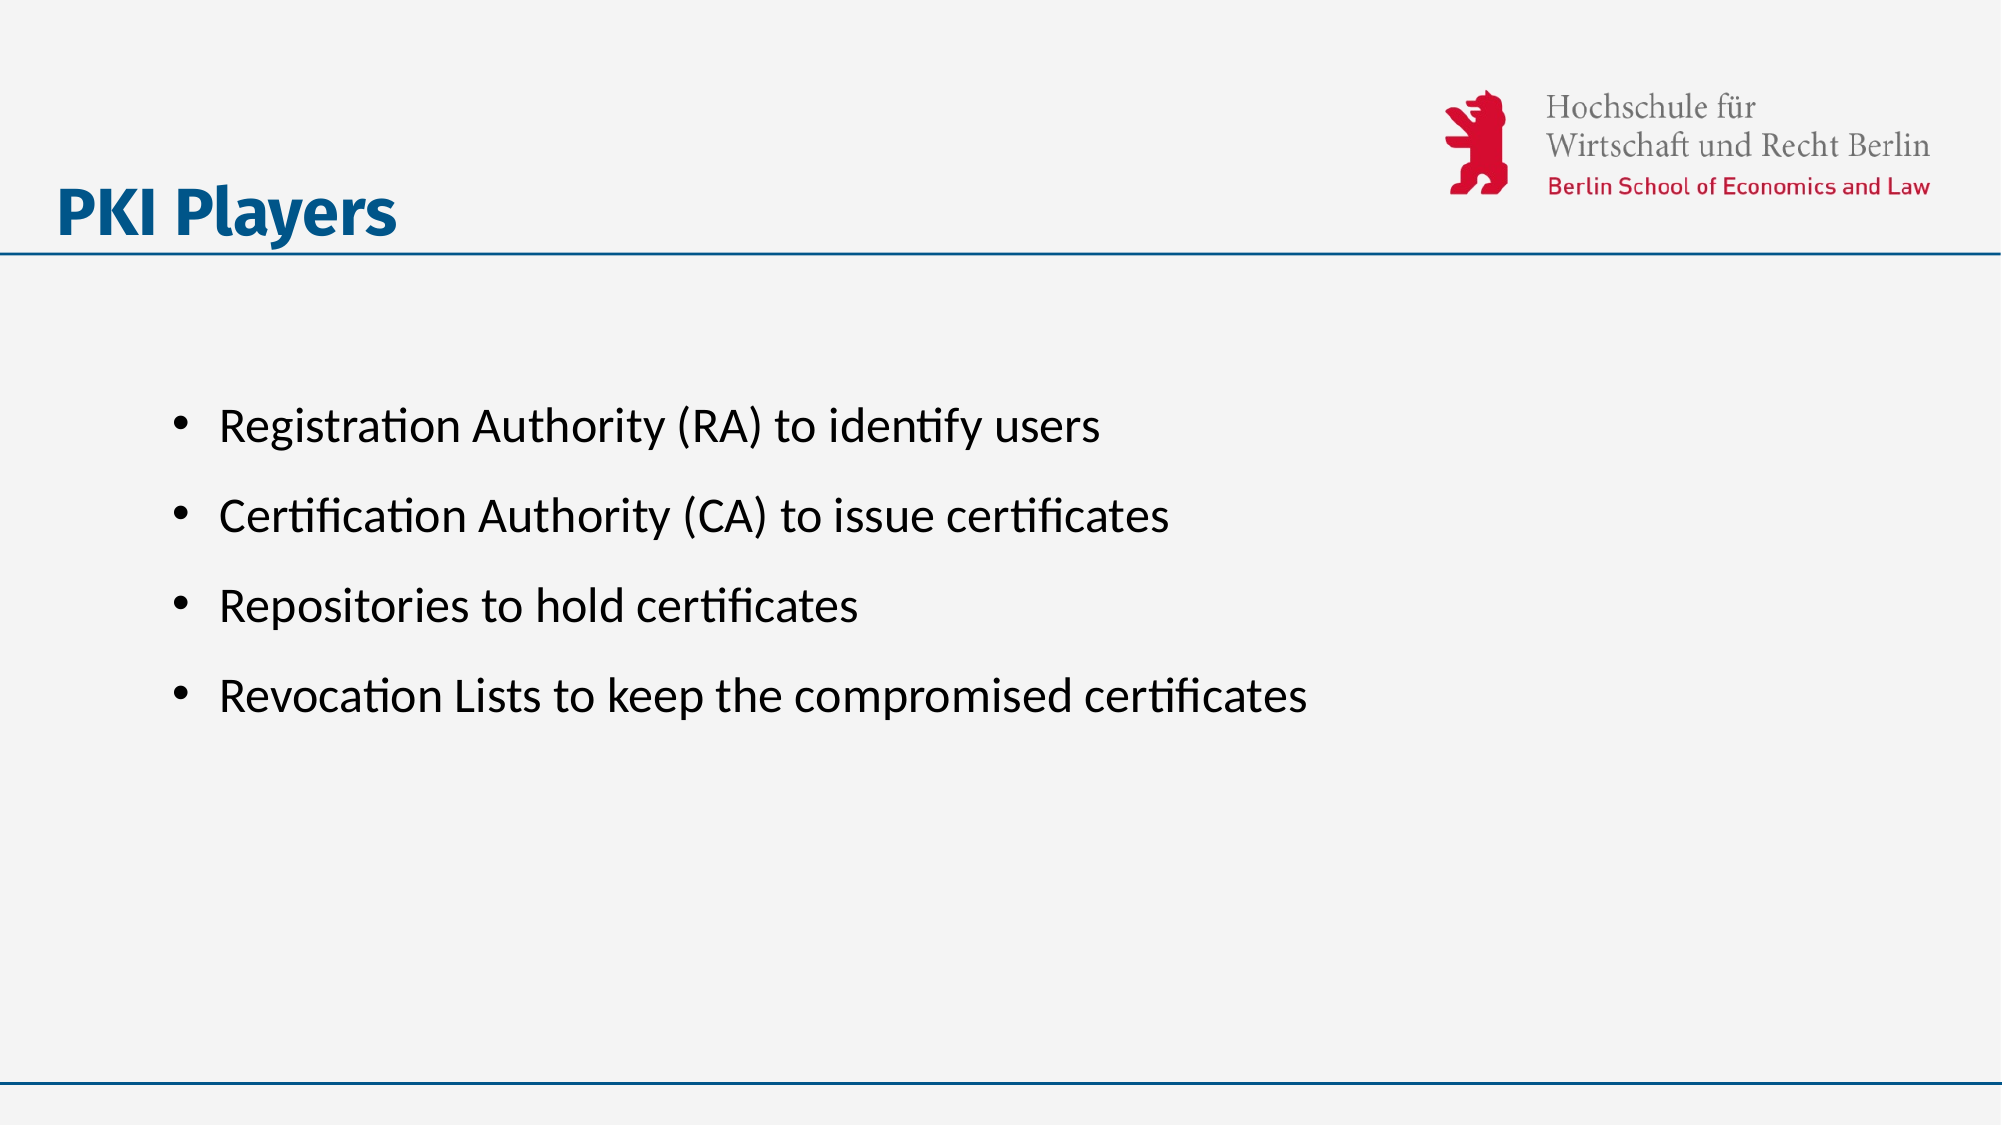

# PKI Players
Registration Authority (RA) to identify users
Certification Authority (CA) to issue certificates
Repositories to hold certificates
Revocation Lists to keep the compromised certificates